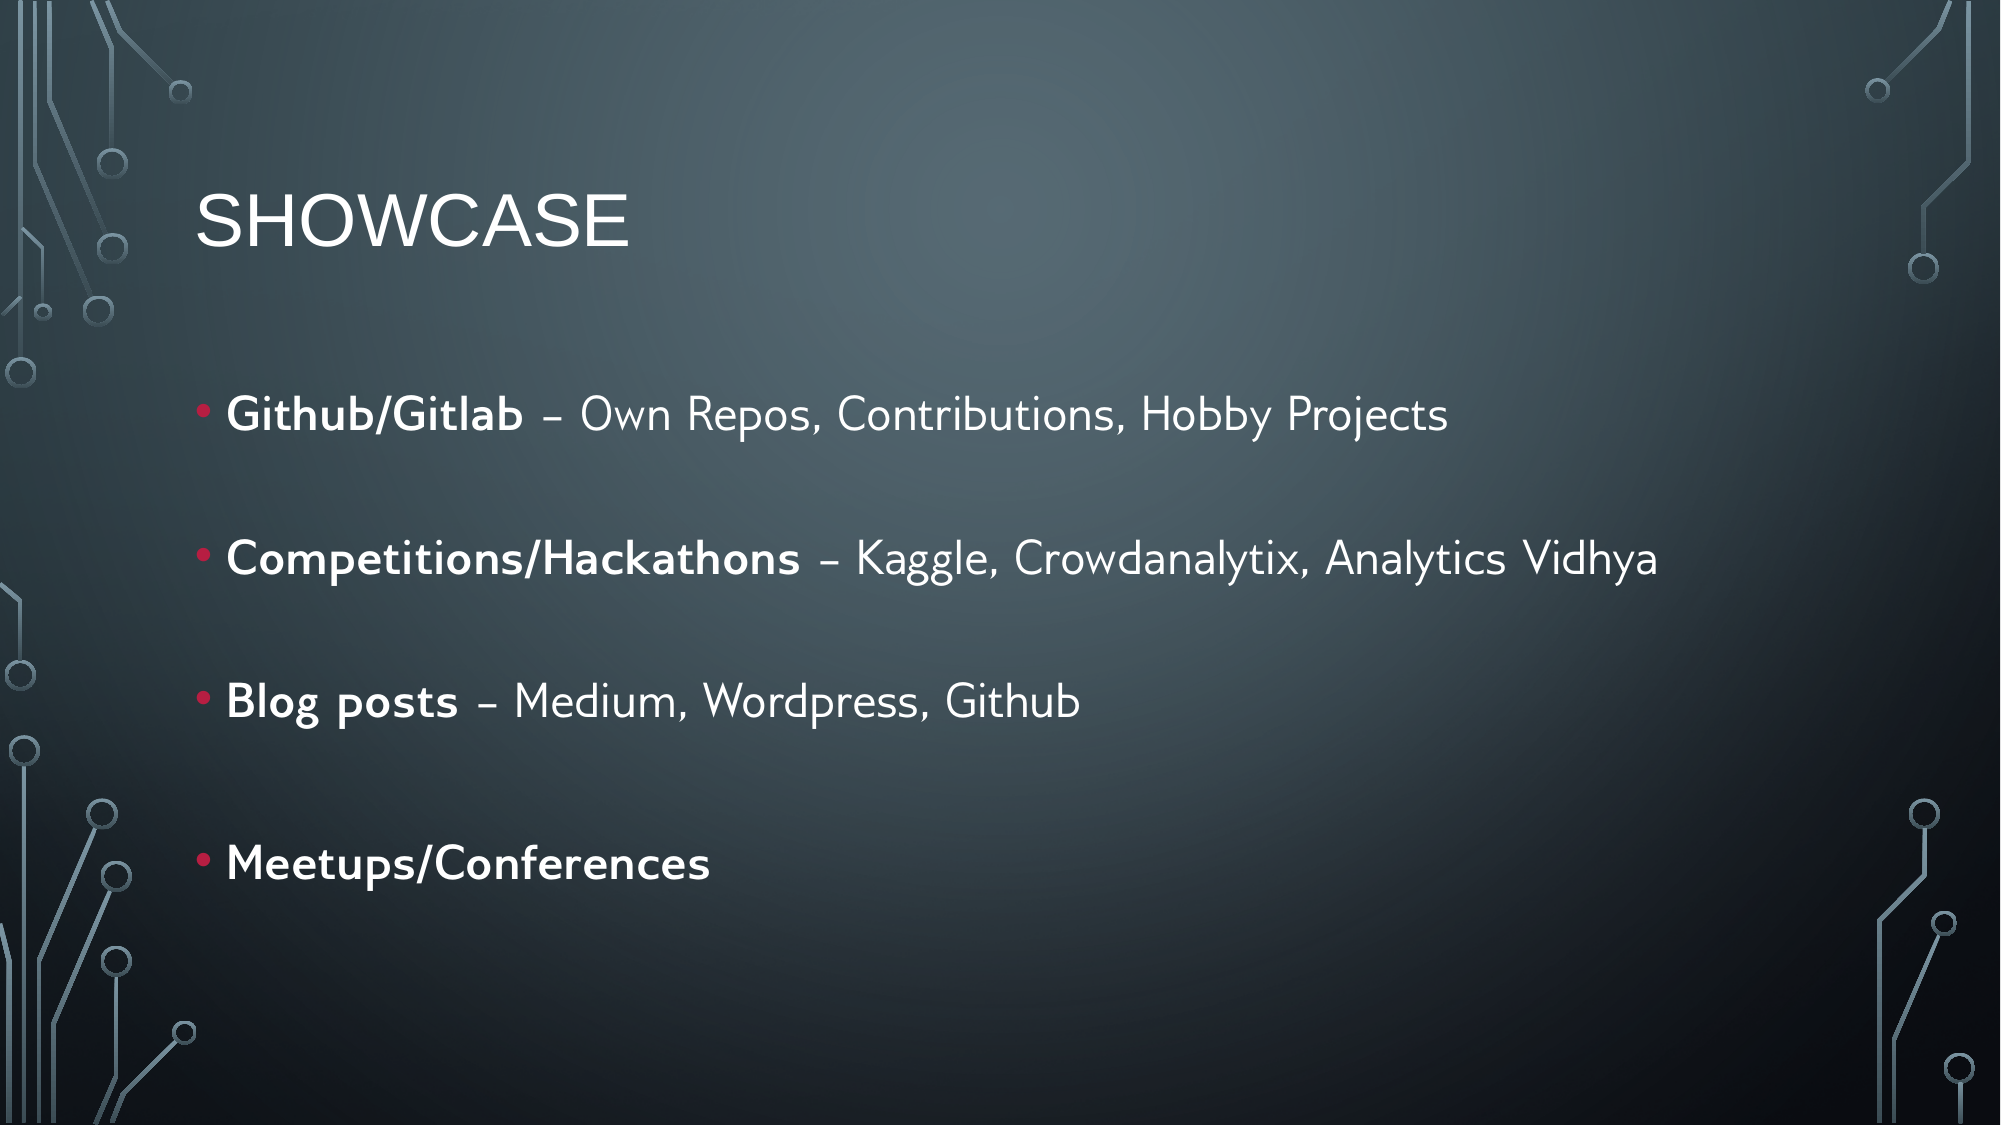

# SHOWCASE
Github/Gitlab – Own Repos, Contributions, Hobby Projects

Competitions/Hackathons – Kaggle, Crowdanalytix, Analytics Vidhya

Blog posts – Medium, Wordpress, Github

Meetups/Conferences